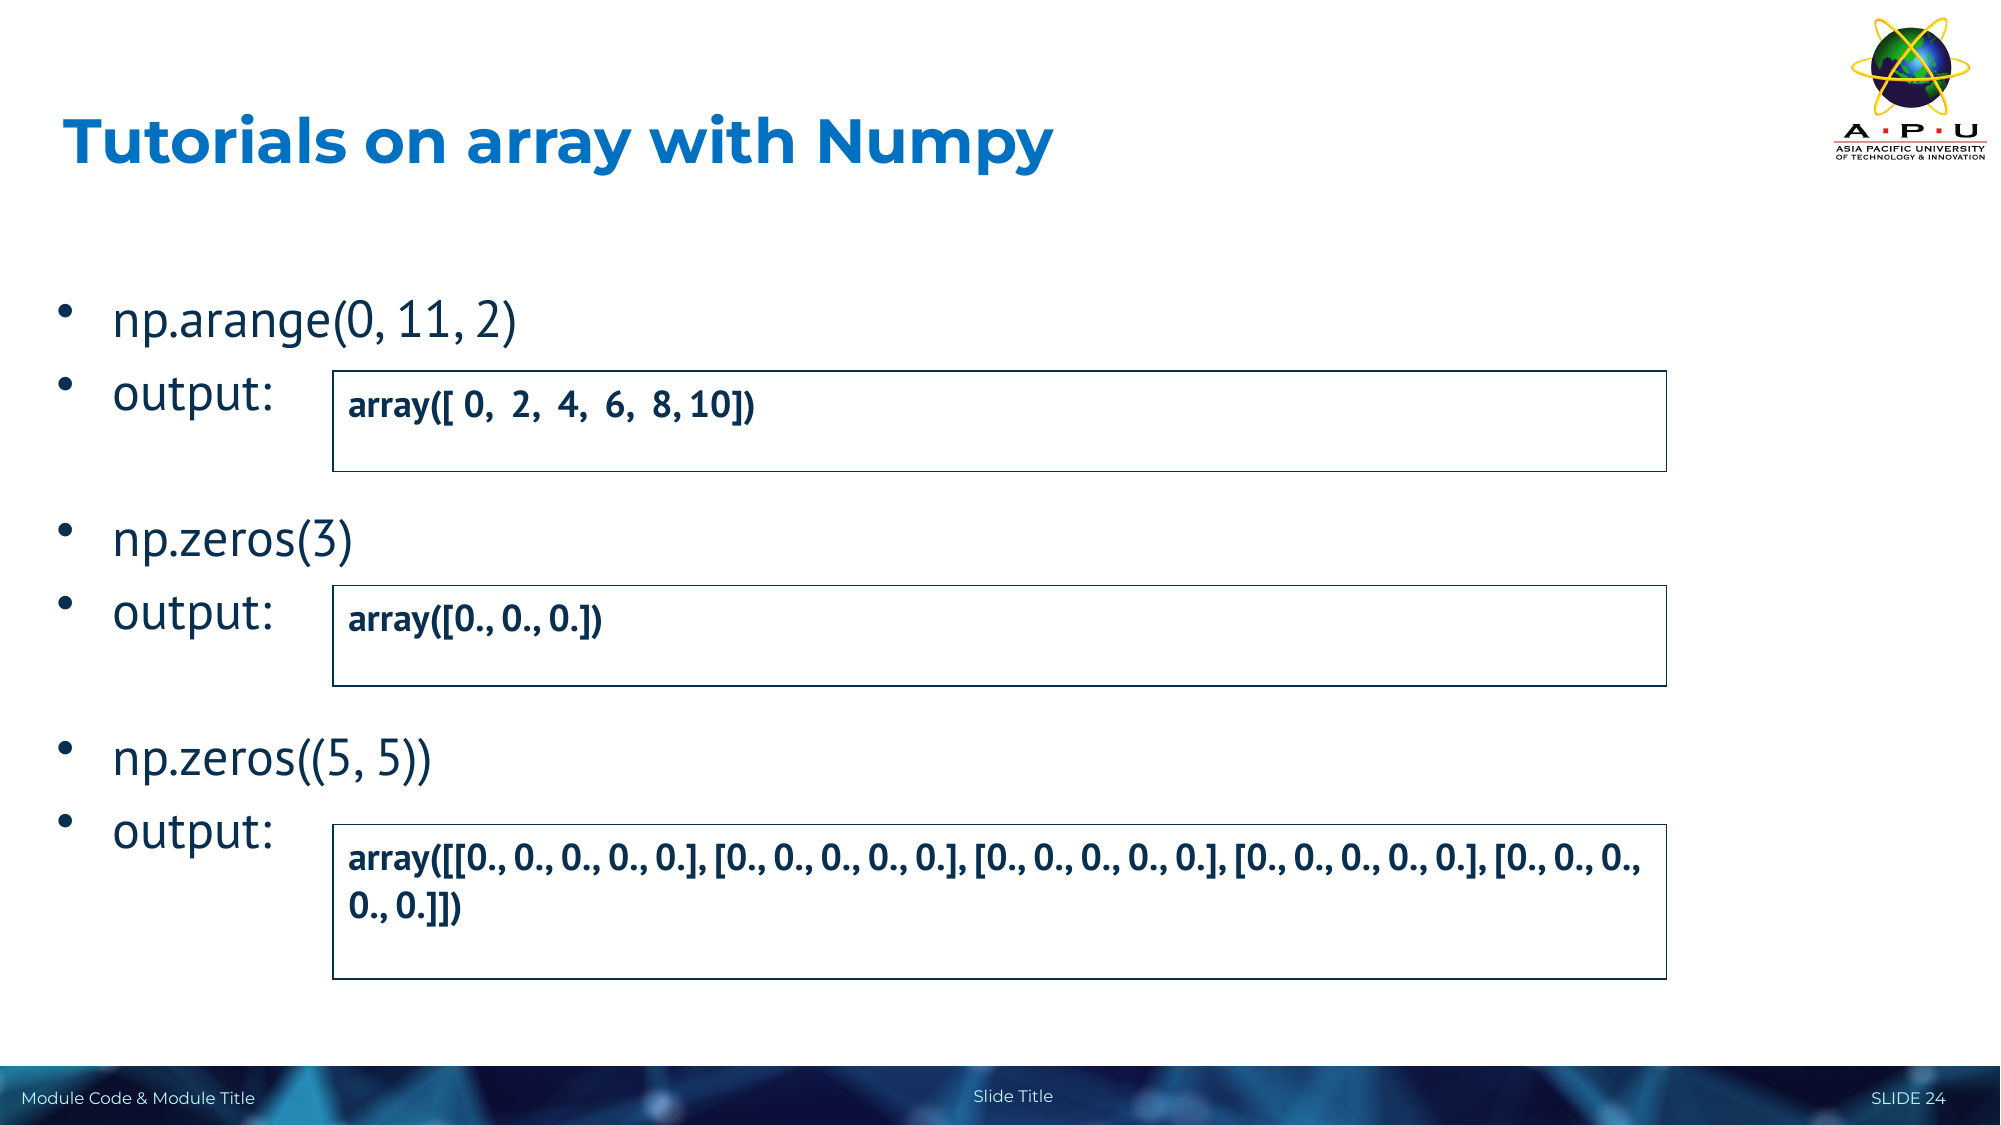

# Tutorials on array with Numpy
np.arange(0, 11, 2)
output:

np.zeros(3)
output:

np.zeros((5, 5))
output:

| array([ 0, 2, 4, 6, 8, 10]) |
| --- |
| array([0., 0., 0.]) |
| --- |
| array([[0., 0., 0., 0., 0.], [0., 0., 0., 0., 0.], [0., 0., 0., 0., 0.], [0., 0., 0., 0., 0.], [0., 0., 0., 0., 0.]]) |
| --- |